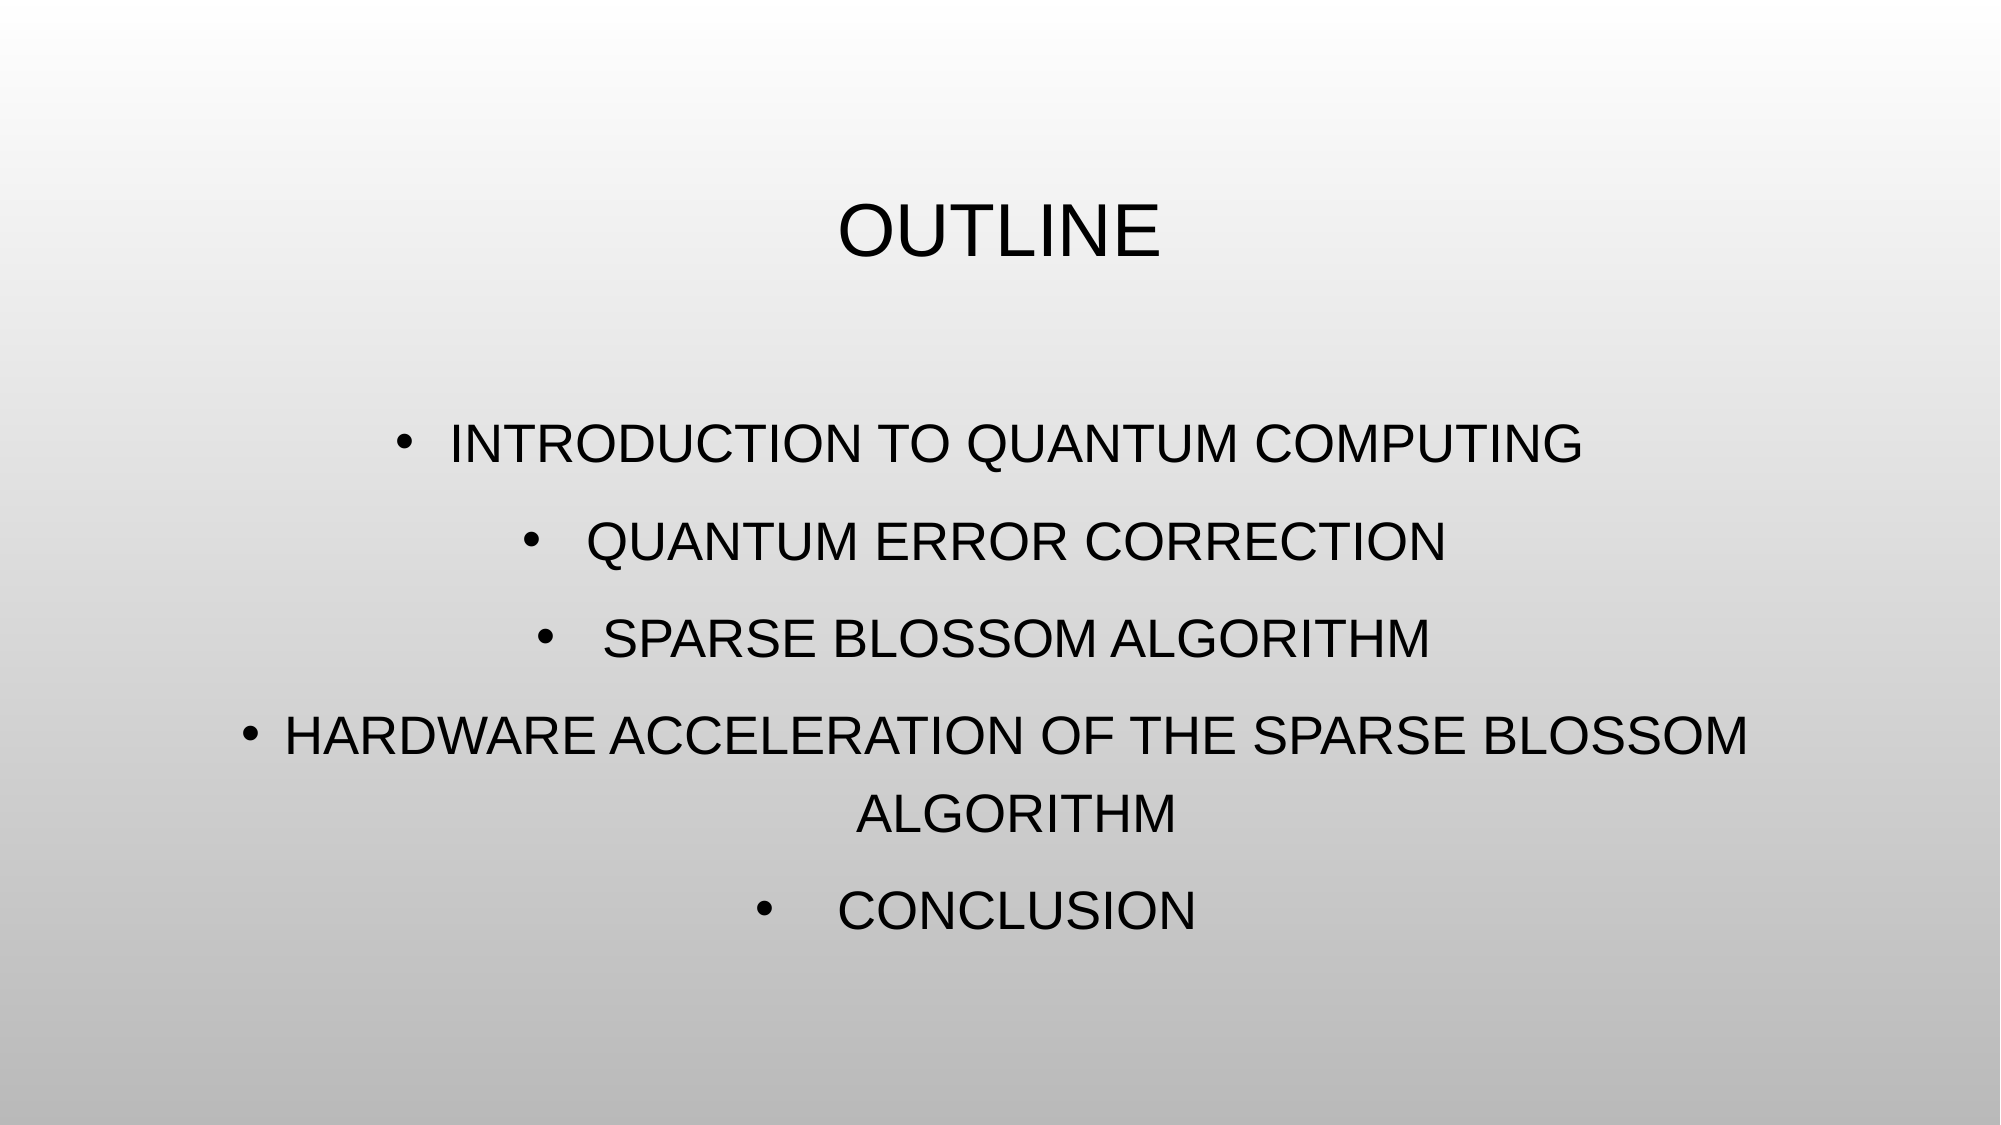

# Outline
INTRODUCTION TO QUANTUM COMPUTING
QUANTUM ERROR CORRECTION
SPARSE BLOSSOM ALGORITHM
HARDWARE ACCELERATION OF THE SPARSE BLOSSOM ALGORITHM
CONCLUSION